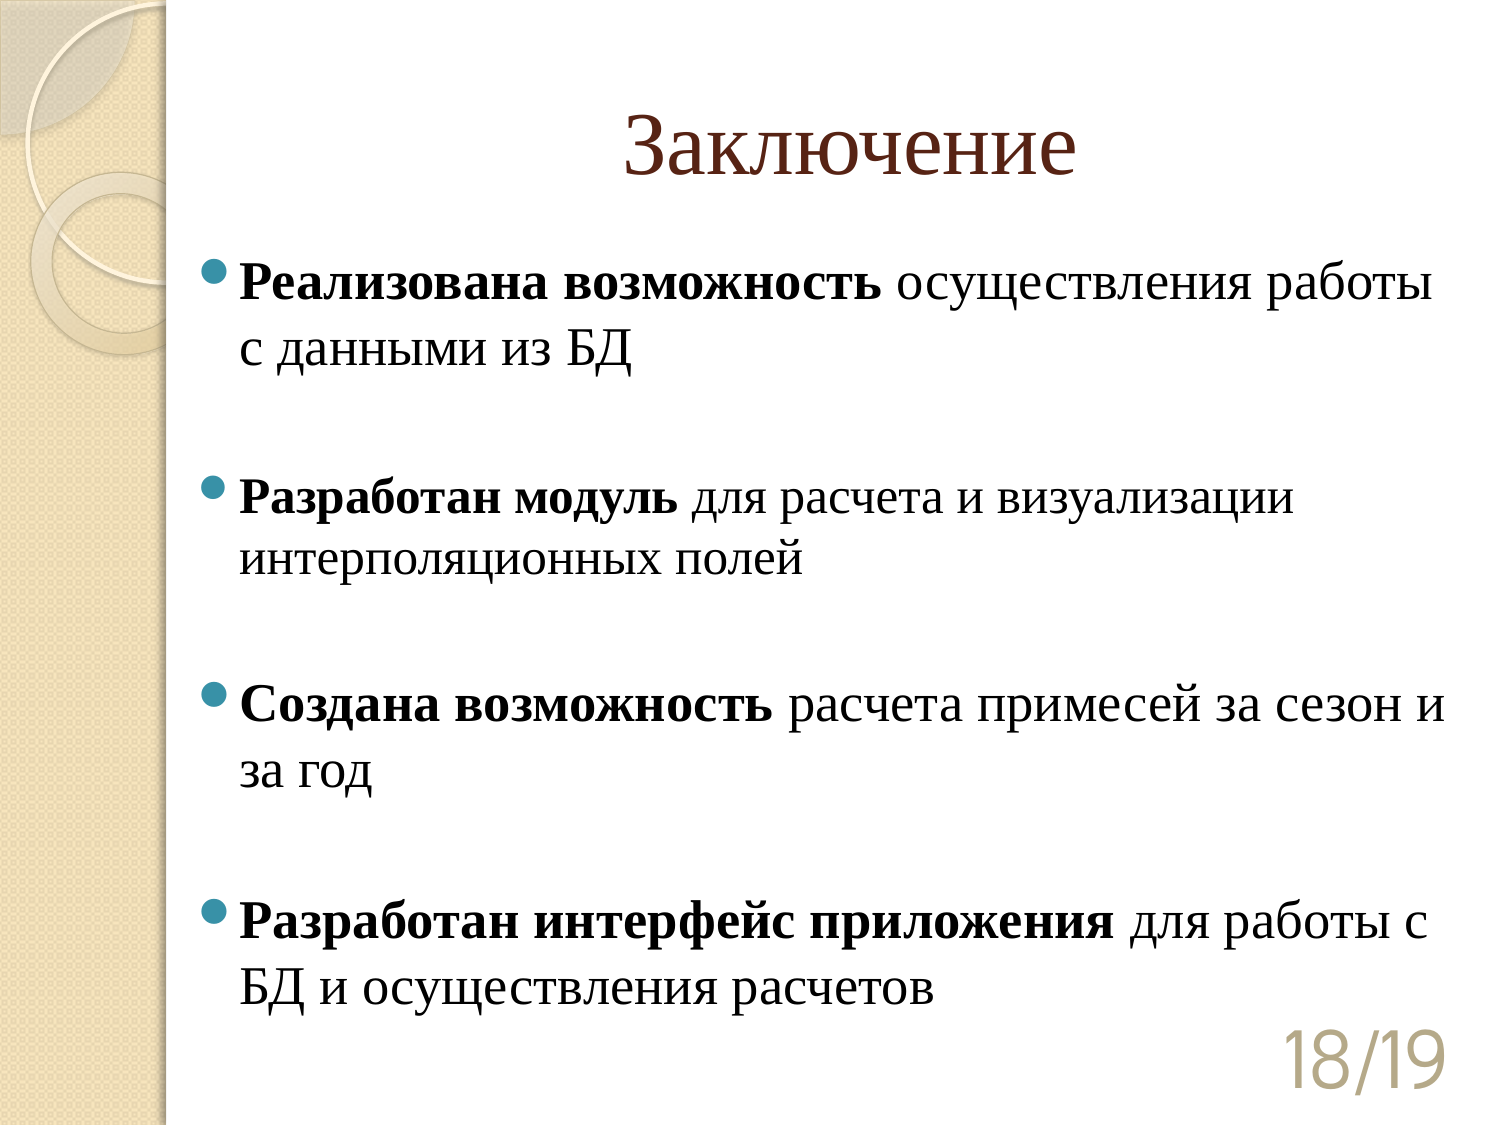

# Заключение
Реализована возможность осуществления работы с данными из БД

Разработан модуль для расчета и визуализации интерполяционных полей

Создана возможность расчета примесей за сезон и за год

Разработан интерфейс приложения для работы с БД и осуществления расчетов

18/19